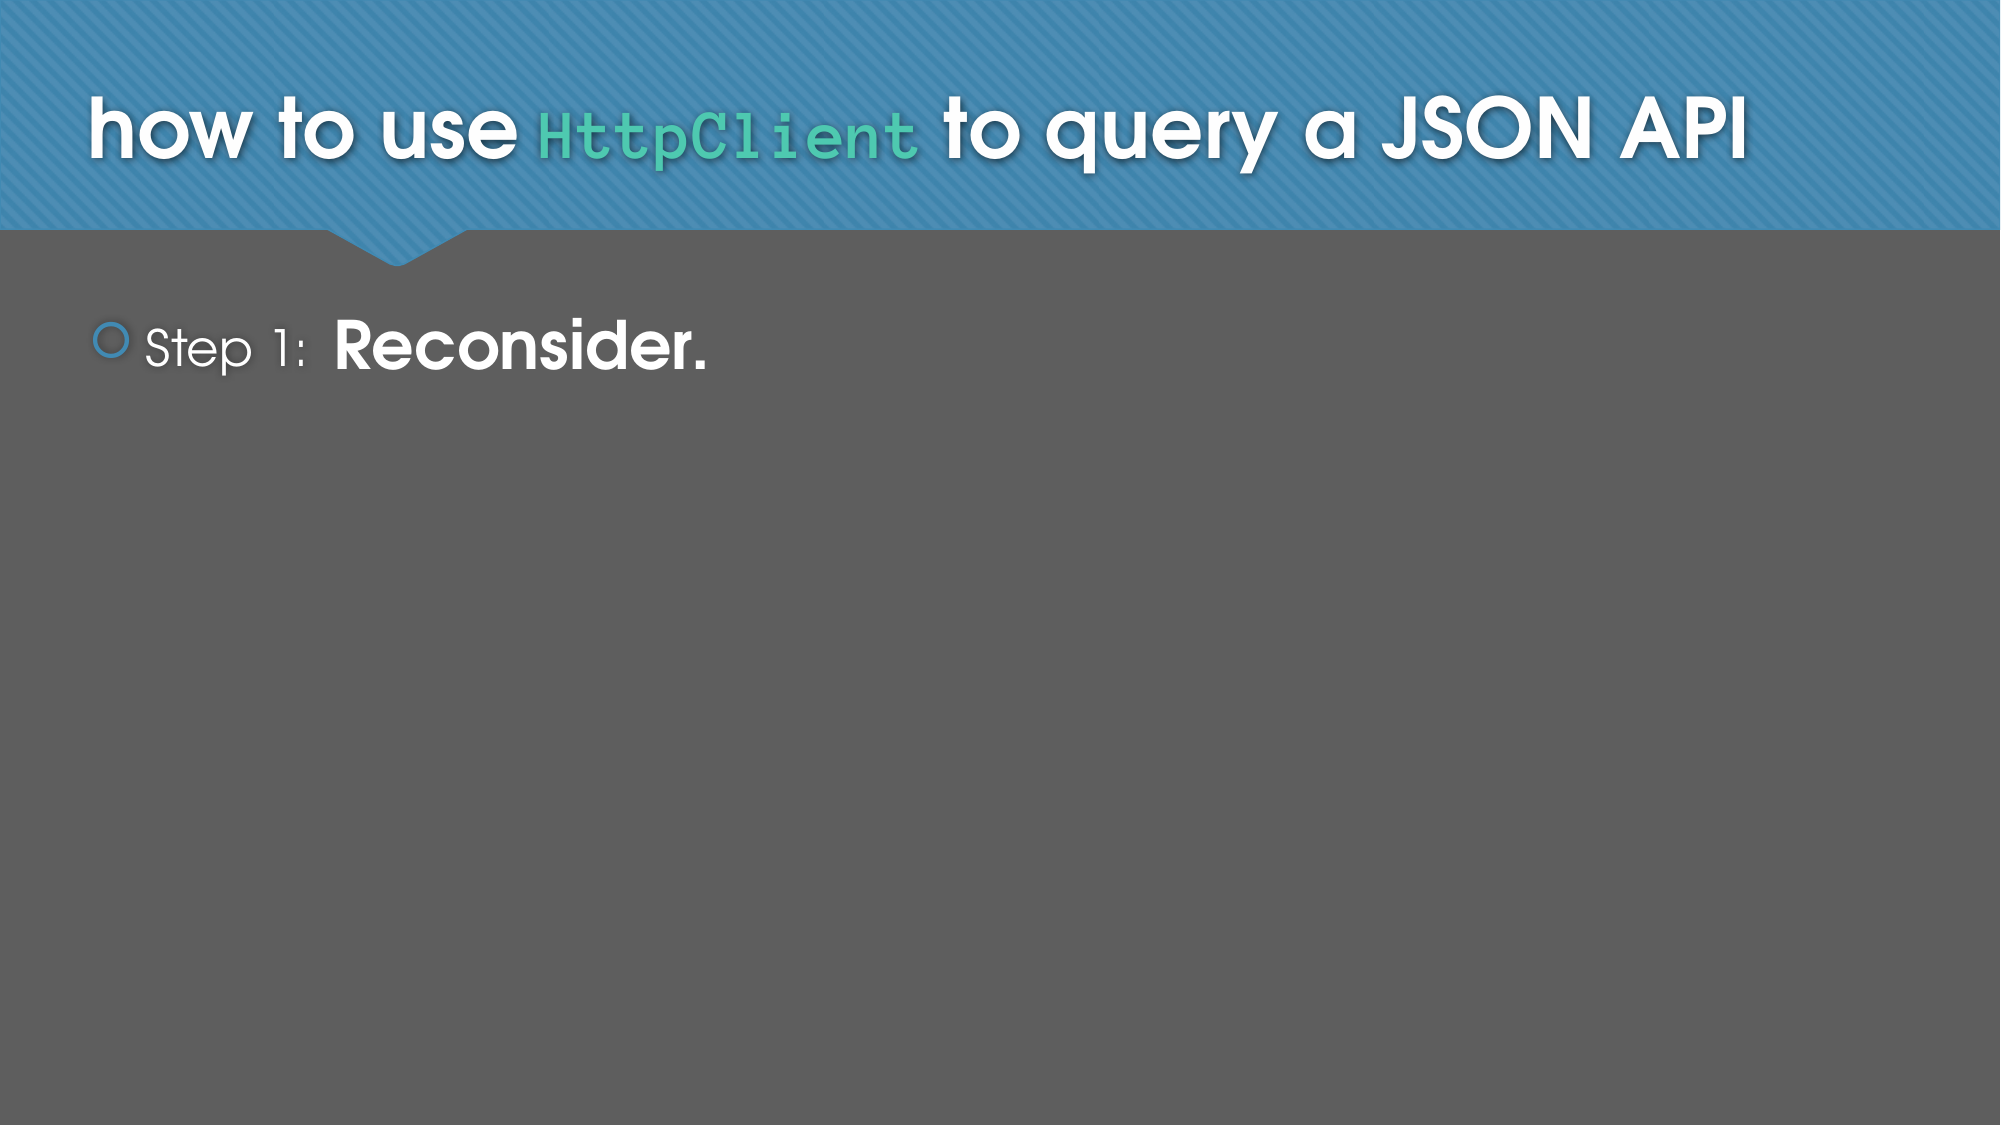

# how to use HttpClient to query a JSON API
Reconsider.
Step 1: